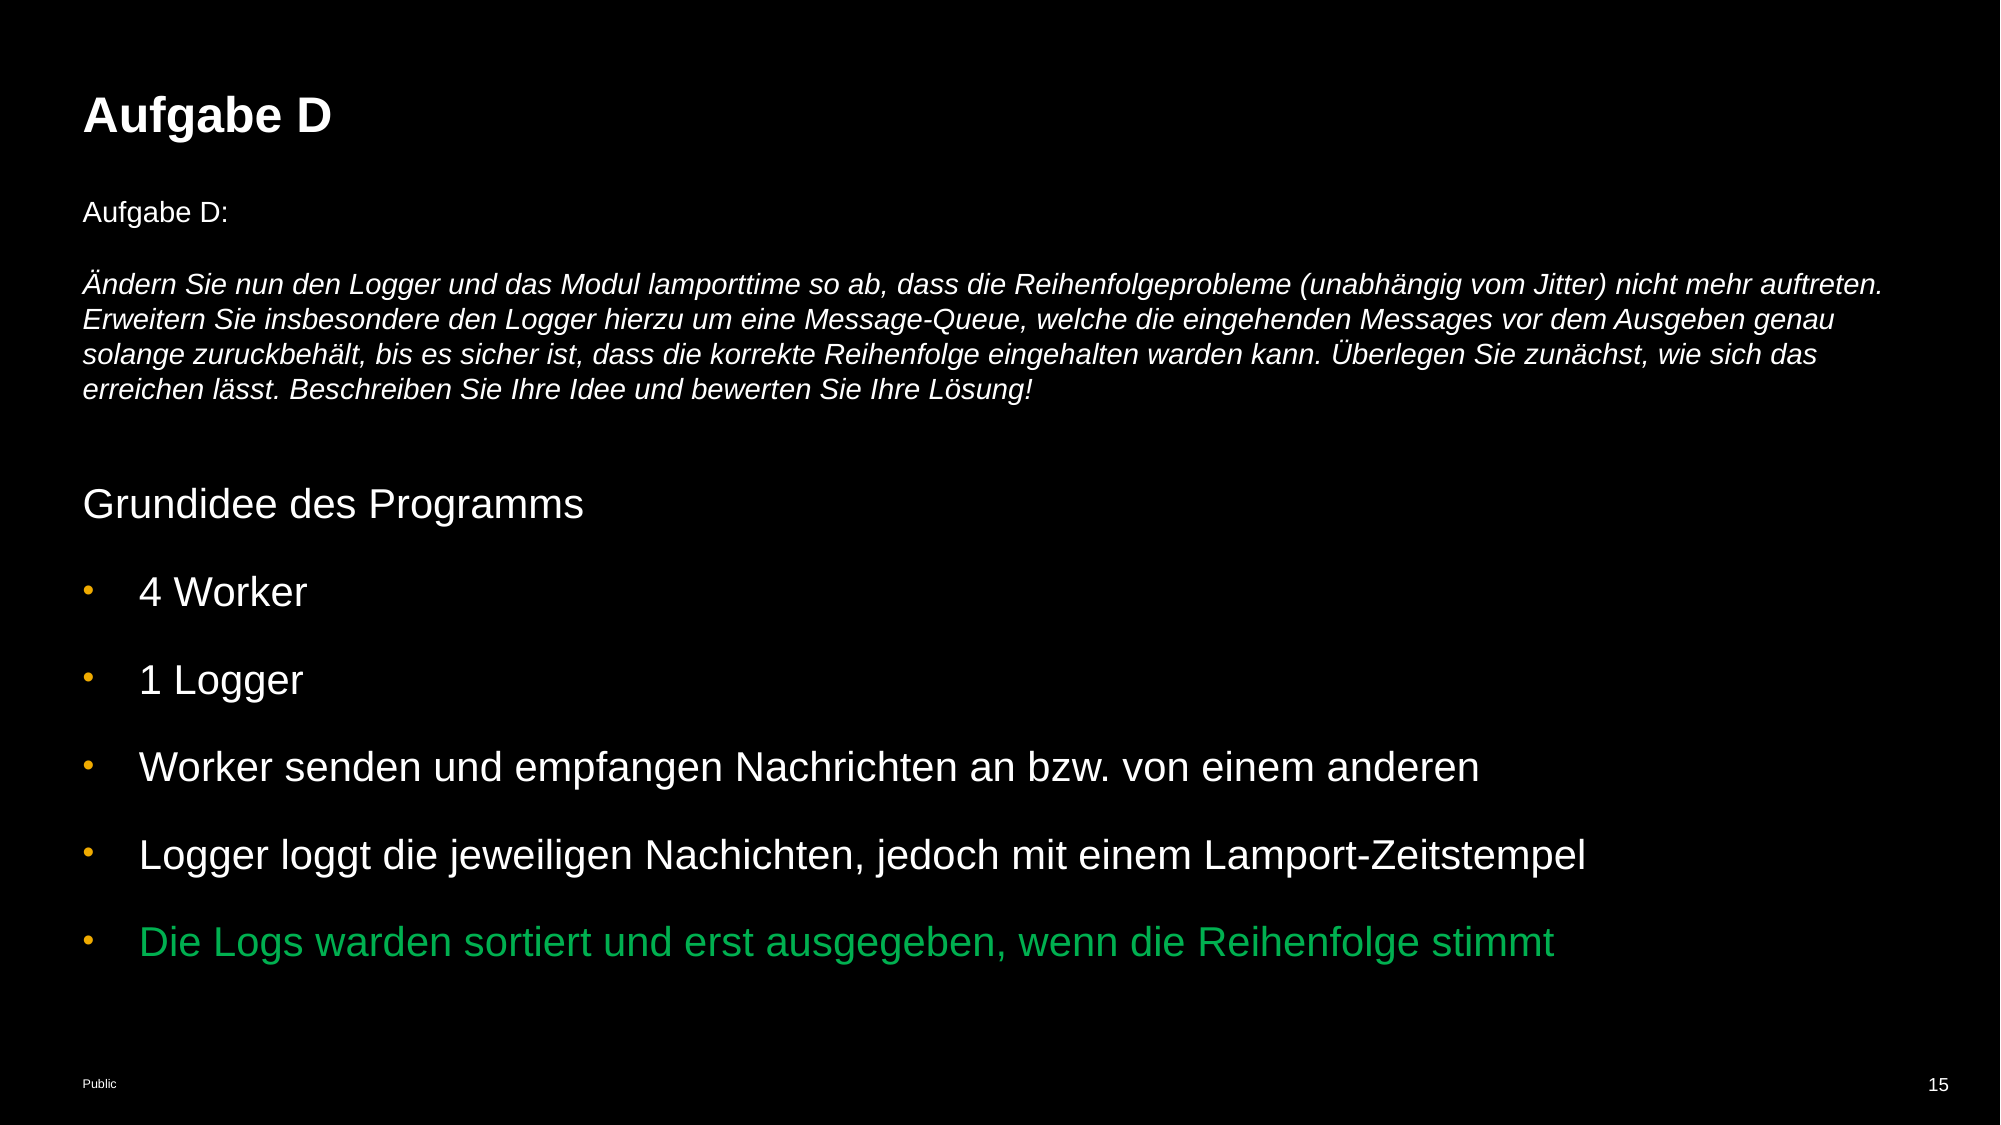

# Aufgabe D
Aufgabe D:
Ändern Sie nun den Logger und das Modul lamporttime so ab, dass die Reihenfolgeprobleme (unabhängig vom Jitter) nicht mehr auftreten. Erweitern Sie insbesondere den Logger hierzu um eine Message-Queue, welche die eingehenden Messages vor dem Ausgeben genau solange zuruckbehält, bis es sicher ist, dass die korrekte Reihenfolge eingehalten warden kann. Überlegen Sie zunächst, wie sich das erreichen lässt. Beschreiben Sie Ihre Idee und bewerten Sie Ihre Lösung!
Grundidee des Programms
4 Worker
1 Logger
Worker senden und empfangen Nachrichten an bzw. von einem anderen
Logger loggt die jeweiligen Nachichten, jedoch mit einem Lamport-Zeitstempel
Die Logs warden sortiert und erst ausgegeben, wenn die Reihenfolge stimmt